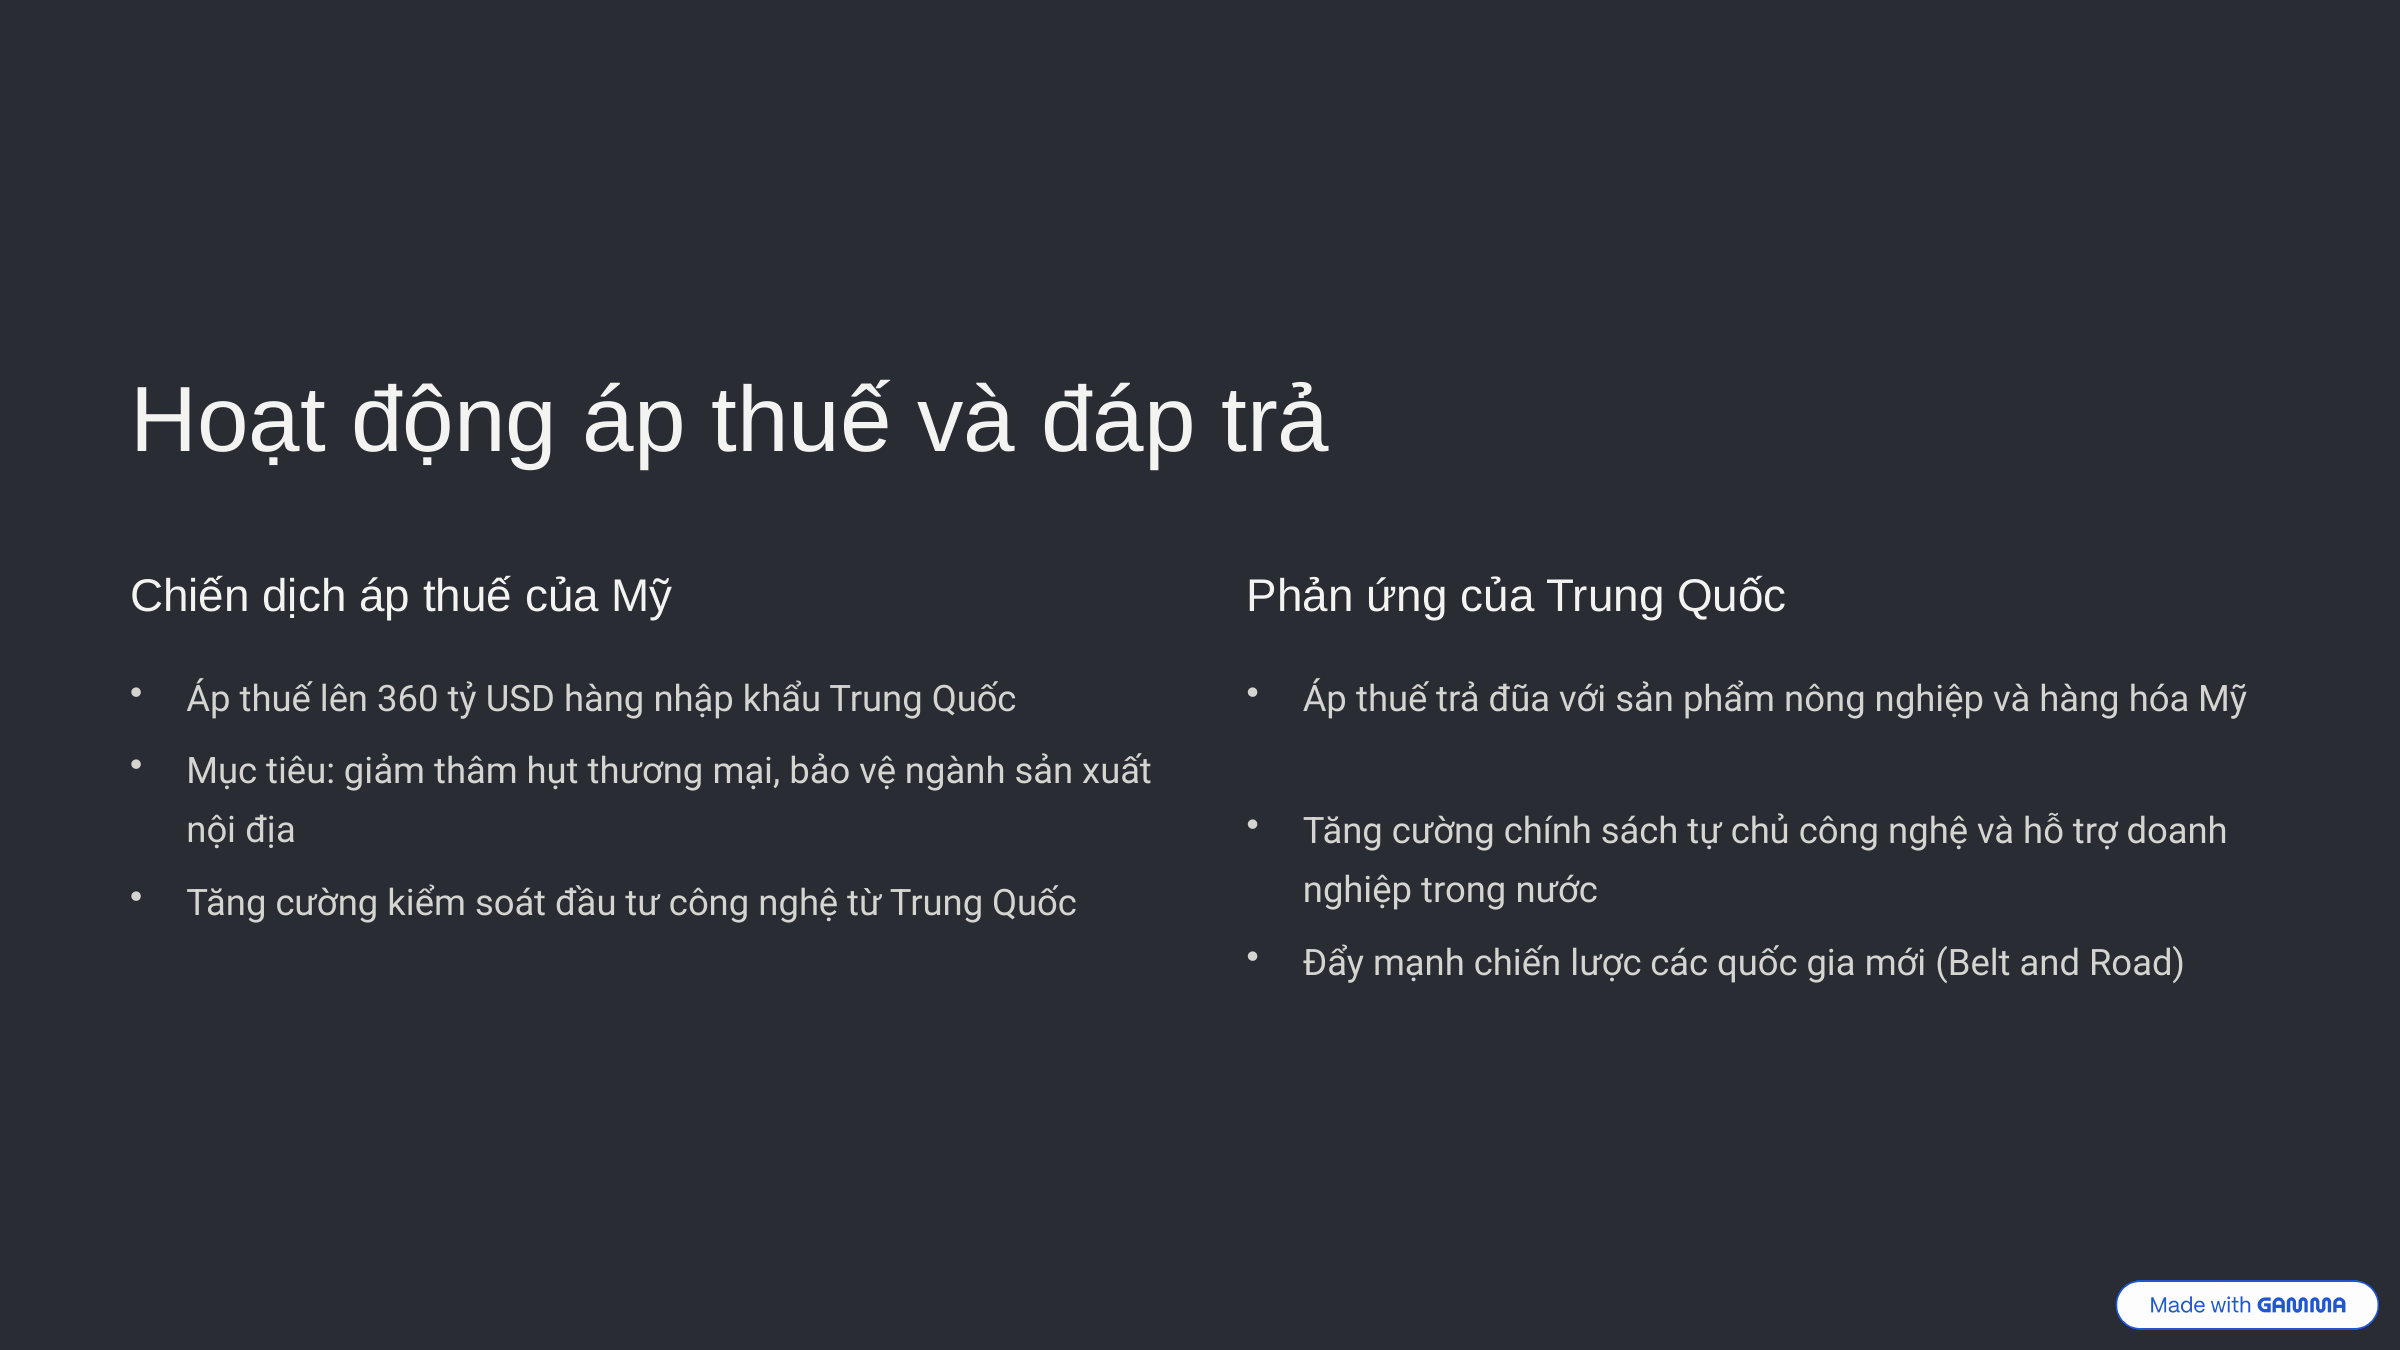

Hoạt động áp thuế và đáp trả
Chiến dịch áp thuế của Mỹ
Phản ứng của Trung Quốc
Áp thuế lên 360 tỷ USD hàng nhập khẩu Trung Quốc
Áp thuế trả đũa với sản phẩm nông nghiệp và hàng hóa Mỹ
Mục tiêu: giảm thâm hụt thương mại, bảo vệ ngành sản xuất nội địa
Tăng cường chính sách tự chủ công nghệ và hỗ trợ doanh nghiệp trong nước
Tăng cường kiểm soát đầu tư công nghệ từ Trung Quốc
Đẩy mạnh chiến lược các quốc gia mới (Belt and Road)